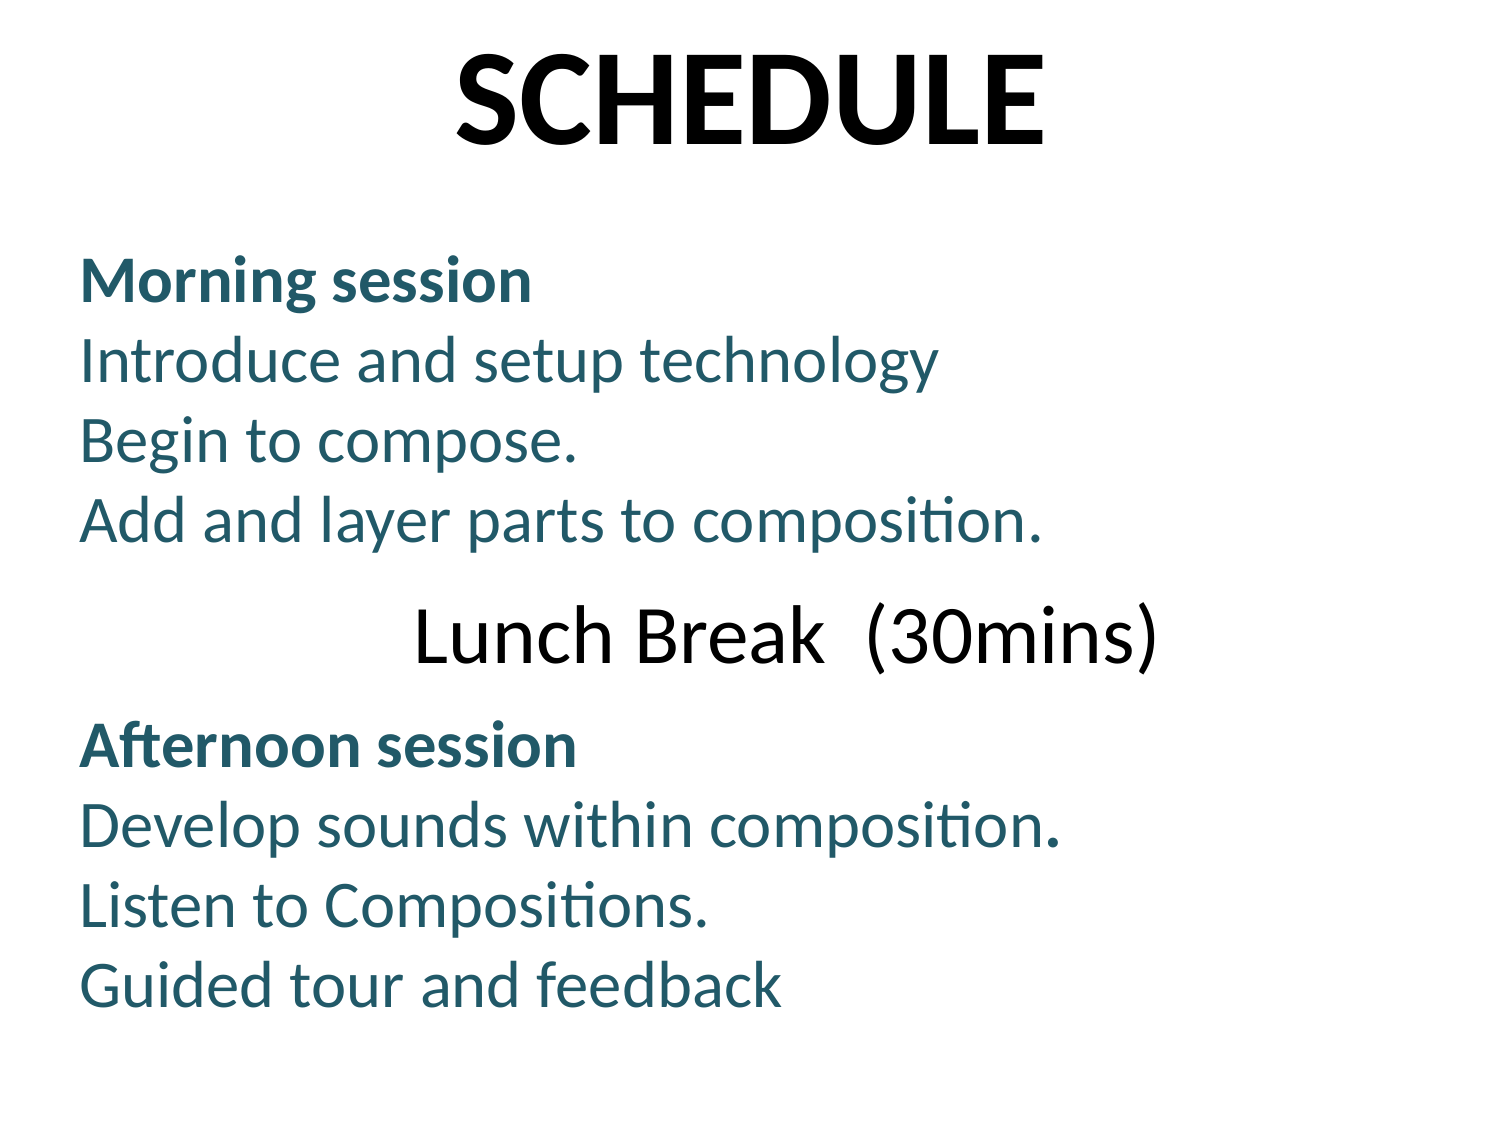

SCHEDULE
Morning session
Introduce and setup technology
Begin to compose.
Add and layer parts to composition.
Lunch Break  (30mins)
Afternoon session
Develop sounds within composition.
Listen to Compositions.
Guided tour and feedback